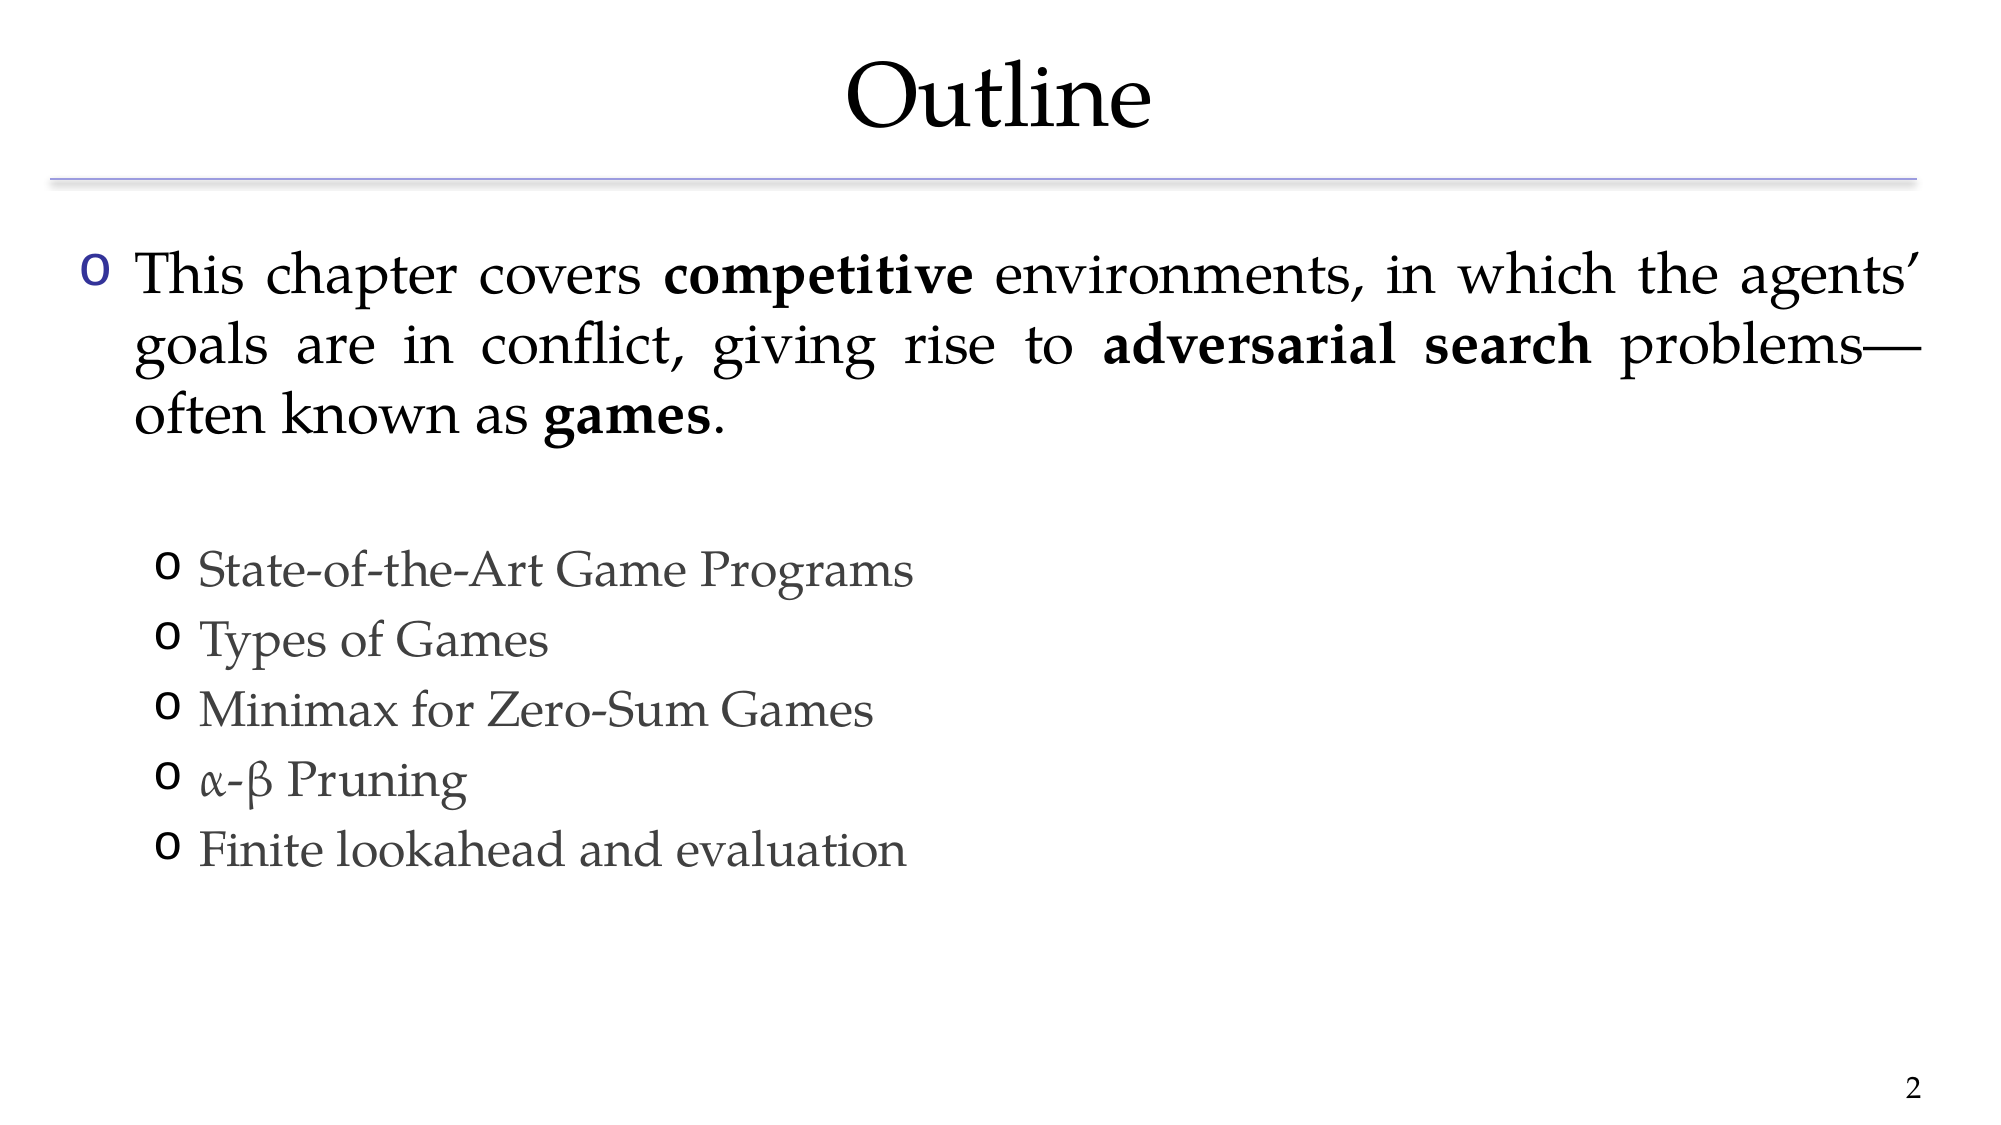

# Outline
This chapter covers competitive environments, in which the agents’ goals are in conflict, giving rise to adversarial search problems—often known as games.

State-of-the-Art Game Programs
Types of Games
Minimax for Zero-Sum Games
α-β Pruning
Finite lookahead and evaluation
2